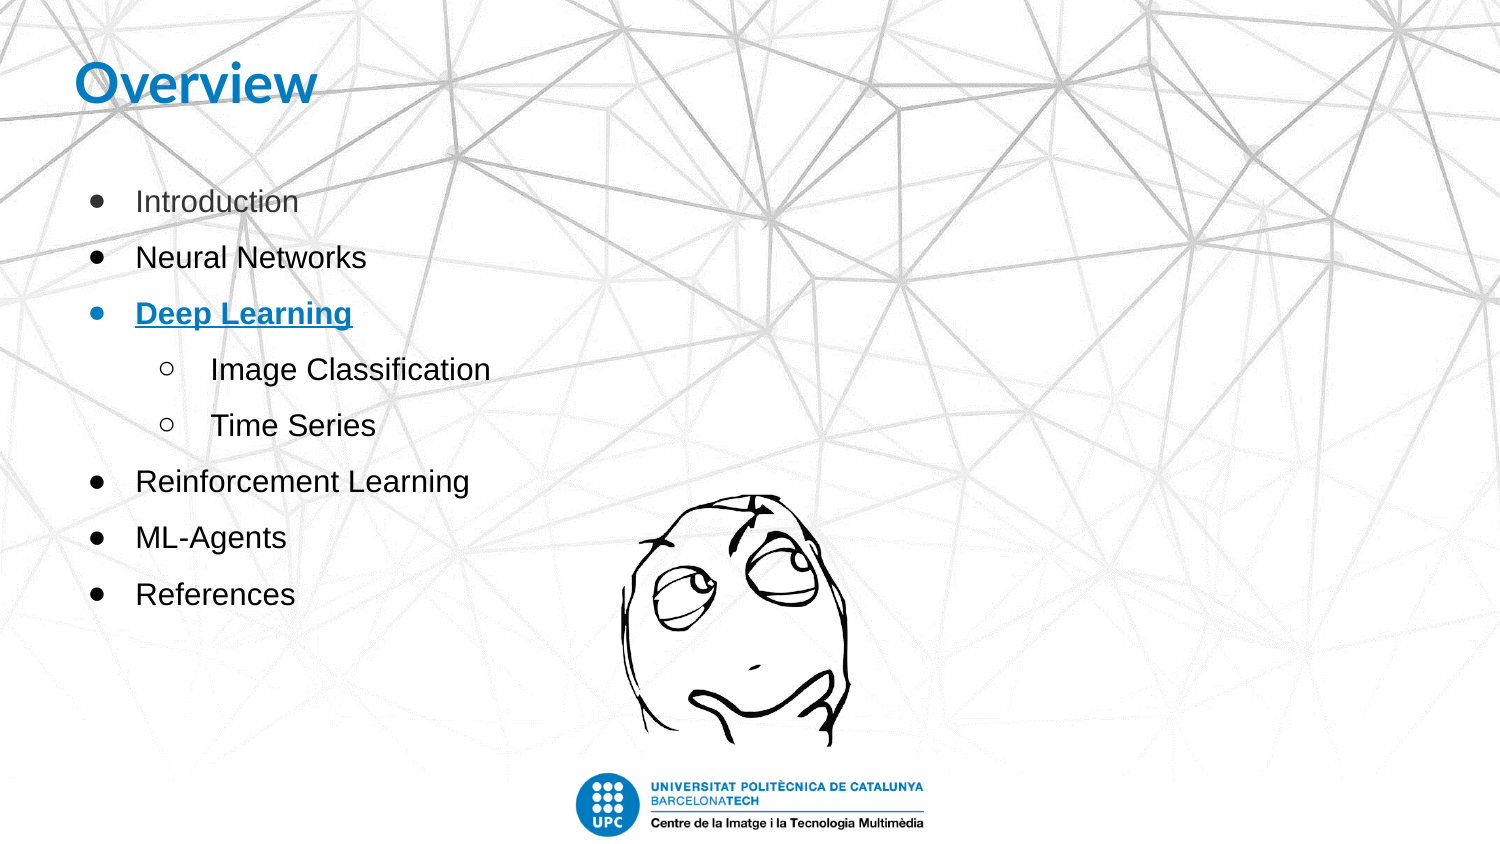

Overview
Introduction
Neural Networks
Deep Learning
Image Classification
Time Series
Reinforcement Learning
ML-Agents
References